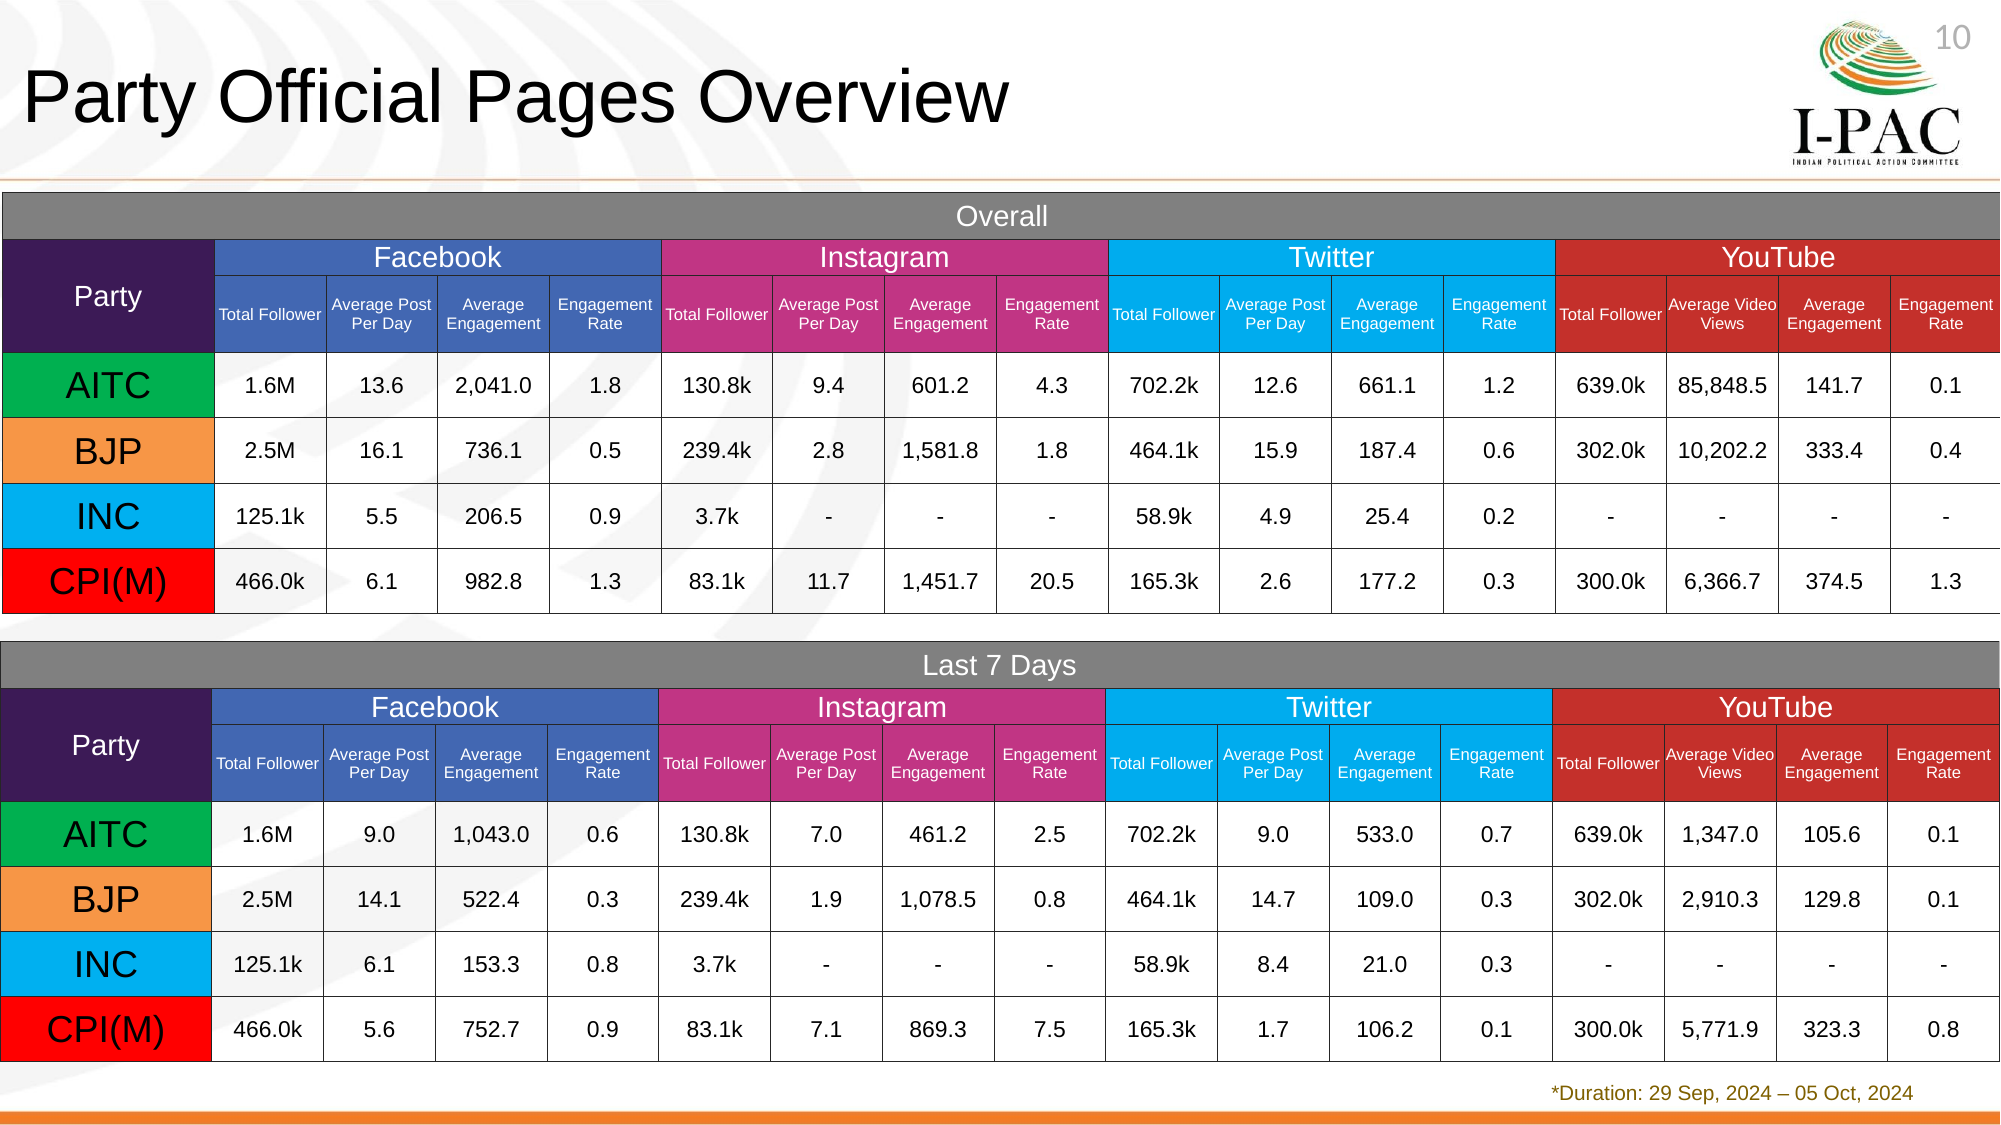

10
# Party Official Pages Overview
| Overall |  |  |  |  |  |  |  |  |  |  |  |  |  |  |  |  |
| --- | --- | --- | --- | --- | --- | --- | --- | --- | --- | --- | --- | --- | --- | --- | --- | --- |
| Party | Facebook |  |  |  | Instagram |  |  |  | Twitter |  |  |  | YouTube |  |  |  |
|  | Total Follower | Average Post Per Day | Average Engagement | Engagement Rate | Total Follower | Average Post Per Day | Average Engagement | Engagement Rate | Total Follower | Average Post Per Day | Average Engagement | Engagement Rate | Total Follower | Average Video Views | Average Engagement | Engagement Rate |
| AITC | 1.6M | 13.6 | 2,041.0 | 1.8 | 130.8k | 9.4 | 601.2 | 4.3 | 702.2k | 12.6 | 661.1 | 1.2 | 639.0k | 85,848.5 | 141.7 | 0.1 |
| BJP | 2.5M | 16.1 | 736.1 | 0.5 | 239.4k | 2.8 | 1,581.8 | 1.8 | 464.1k | 15.9 | 187.4 | 0.6 | 302.0k | 10,202.2 | 333.4 | 0.4 |
| INC | 125.1k | 5.5 | 206.5 | 0.9 | 3.7k | - | - | - | 58.9k | 4.9 | 25.4 | 0.2 | - | - | - | - |
| CPI(M) | 466.0k | 6.1 | 982.8 | 1.3 | 83.1k | 11.7 | 1,451.7 | 20.5 | 165.3k | 2.6 | 177.2 | 0.3 | 300.0k | 6,366.7 | 374.5 | 1.3 |
| Last 7 Days |  |  |  |  |  |  |  |  |  |  |  |  |  |  |  |  |
| --- | --- | --- | --- | --- | --- | --- | --- | --- | --- | --- | --- | --- | --- | --- | --- | --- |
| Party | Facebook |  |  |  | Instagram |  |  |  | Twitter |  |  |  | YouTube |  |  |  |
|  | Total Follower | Average Post Per Day | Average Engagement | Engagement Rate | Total Follower | Average Post Per Day | Average Engagement | Engagement Rate | Total Follower | Average Post Per Day | Average Engagement | Engagement Rate | Total Follower | Average Video Views | Average Engagement | Engagement Rate |
| AITC | 1.6M | 9.0 | 1,043.0 | 0.6 | 130.8k | 7.0 | 461.2 | 2.5 | 702.2k | 9.0 | 533.0 | 0.7 | 639.0k | 1,347.0 | 105.6 | 0.1 |
| BJP | 2.5M | 14.1 | 522.4 | 0.3 | 239.4k | 1.9 | 1,078.5 | 0.8 | 464.1k | 14.7 | 109.0 | 0.3 | 302.0k | 2,910.3 | 129.8 | 0.1 |
| INC | 125.1k | 6.1 | 153.3 | 0.8 | 3.7k | - | - | - | 58.9k | 8.4 | 21.0 | 0.3 | - | - | - | - |
| CPI(M) | 466.0k | 5.6 | 752.7 | 0.9 | 83.1k | 7.1 | 869.3 | 7.5 | 165.3k | 1.7 | 106.2 | 0.1 | 300.0k | 5,771.9 | 323.3 | 0.8 |

*Duration: 29 Sep, 2024 – 05 Oct, 2024